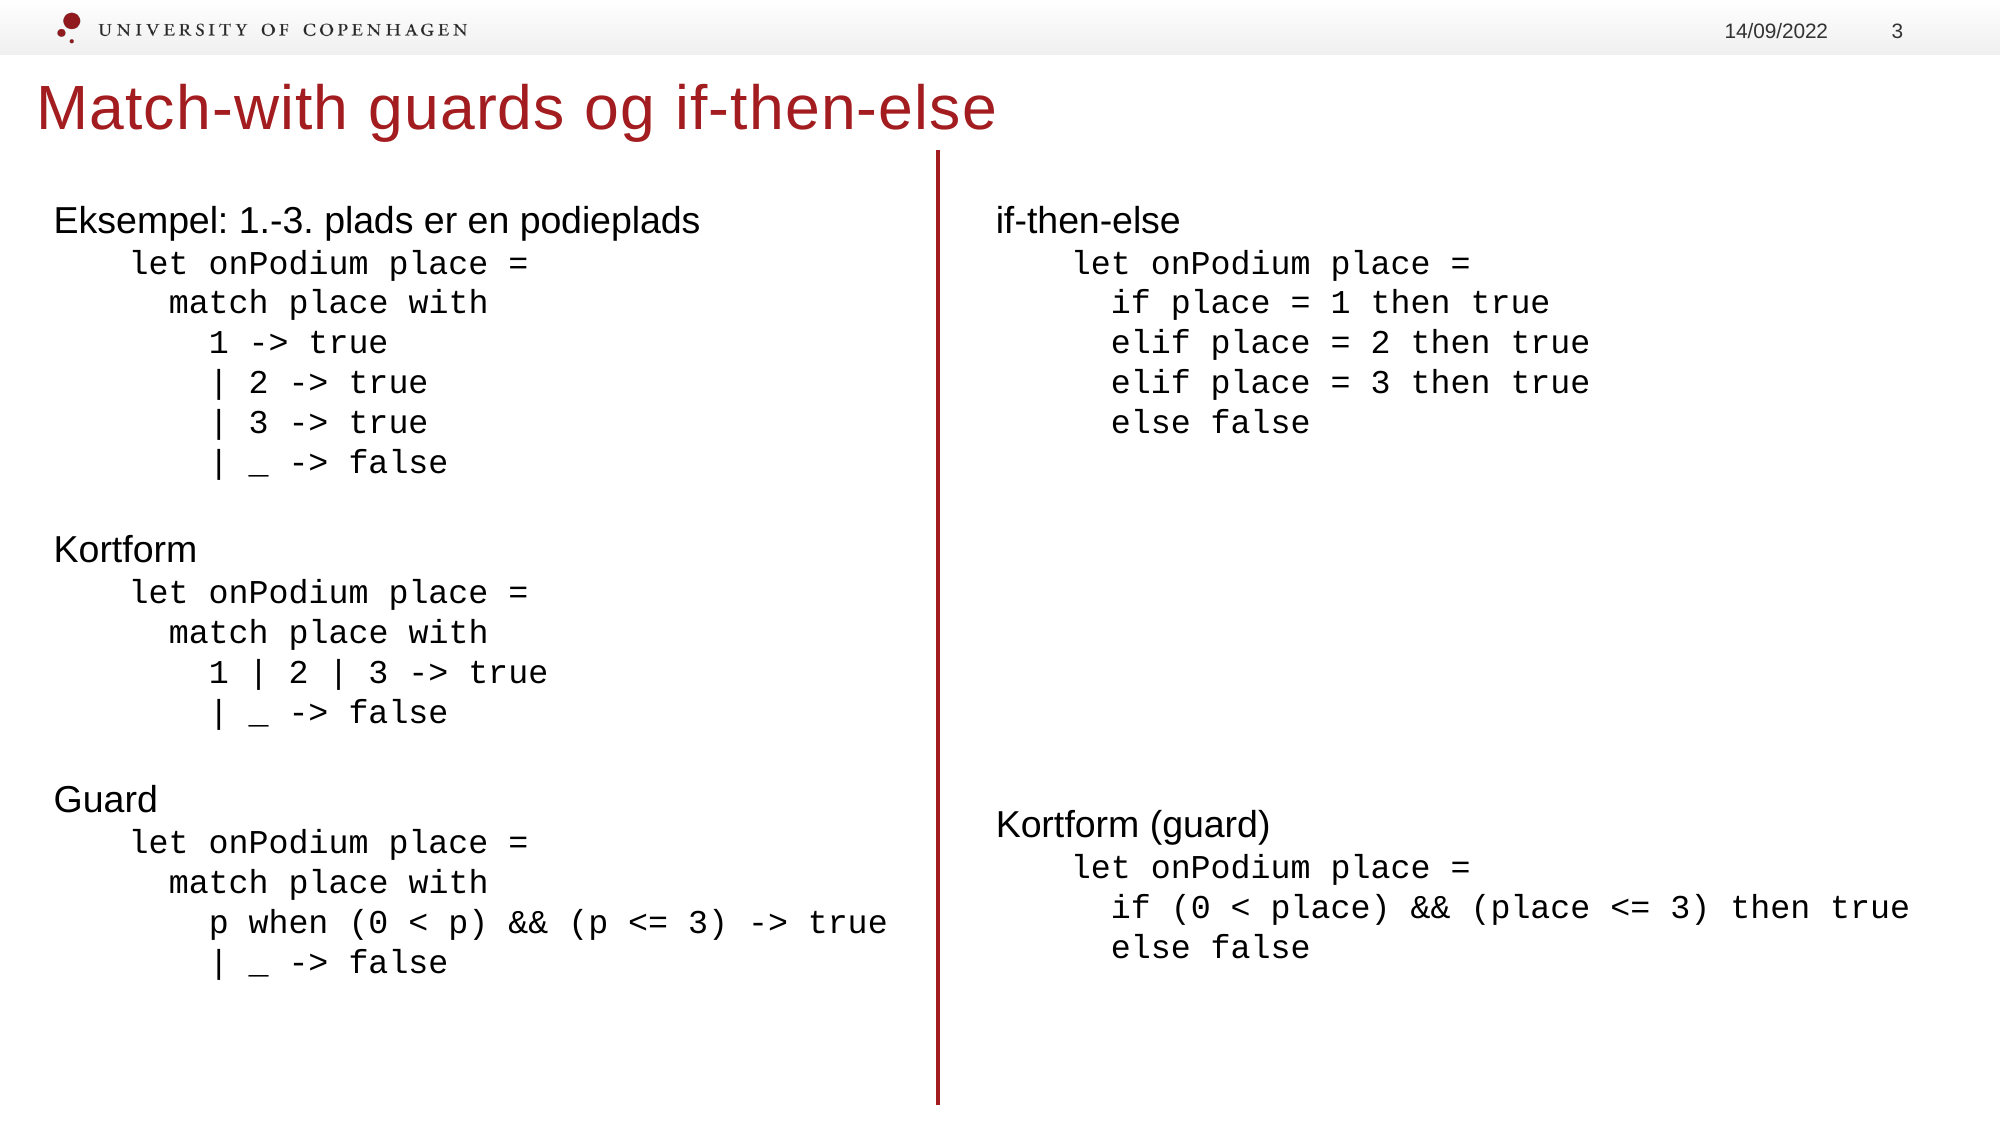

14/09/2022
3
Match-with guards og if-then-else
Eksempel: 1.-3. plads er en podieplads
let onPodium place =
  match place with
    1 -> true
    | 2 -> true
    | 3 -> true
    | _ -> false

Kortform
let onPodium place =
  match place with
    1 | 2 | 3 -> true
    | _ -> false
Guard
let onPodium place =
  match place with
    p when (0 < p) && (p <= 3) -> true
    | _ -> false

if-then-else
let onPodium place =
  if place = 1 then true
  elif place = 2 then true
  elif place = 3 then true
  else false

Kortform (guard)
let onPodium place =
  if (0 < place) && (place <= 3) then true
  else false